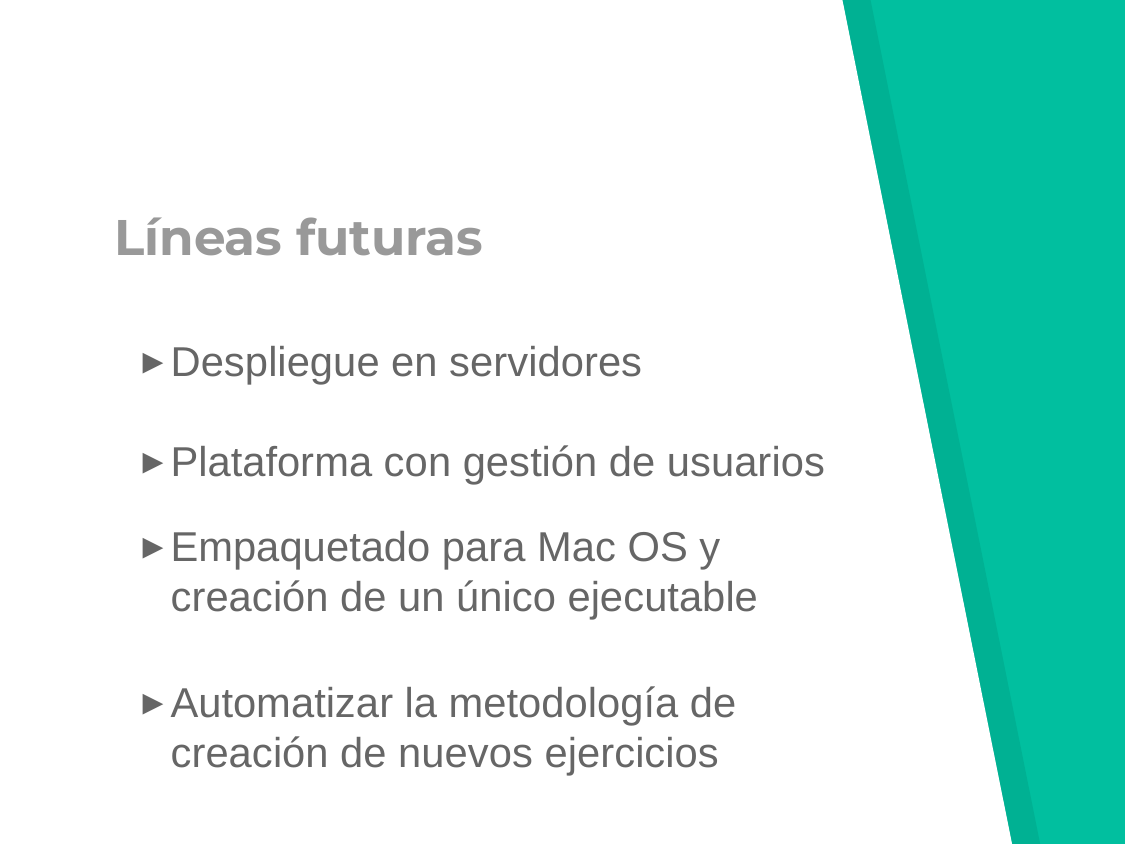

# Líneas futuras
Despliegue en servidores
Plataforma con gestión de usuarios

Empaquetado para Mac OS y creación de un único ejecutable

Automatizar la metodología de creación de nuevos ejercicios